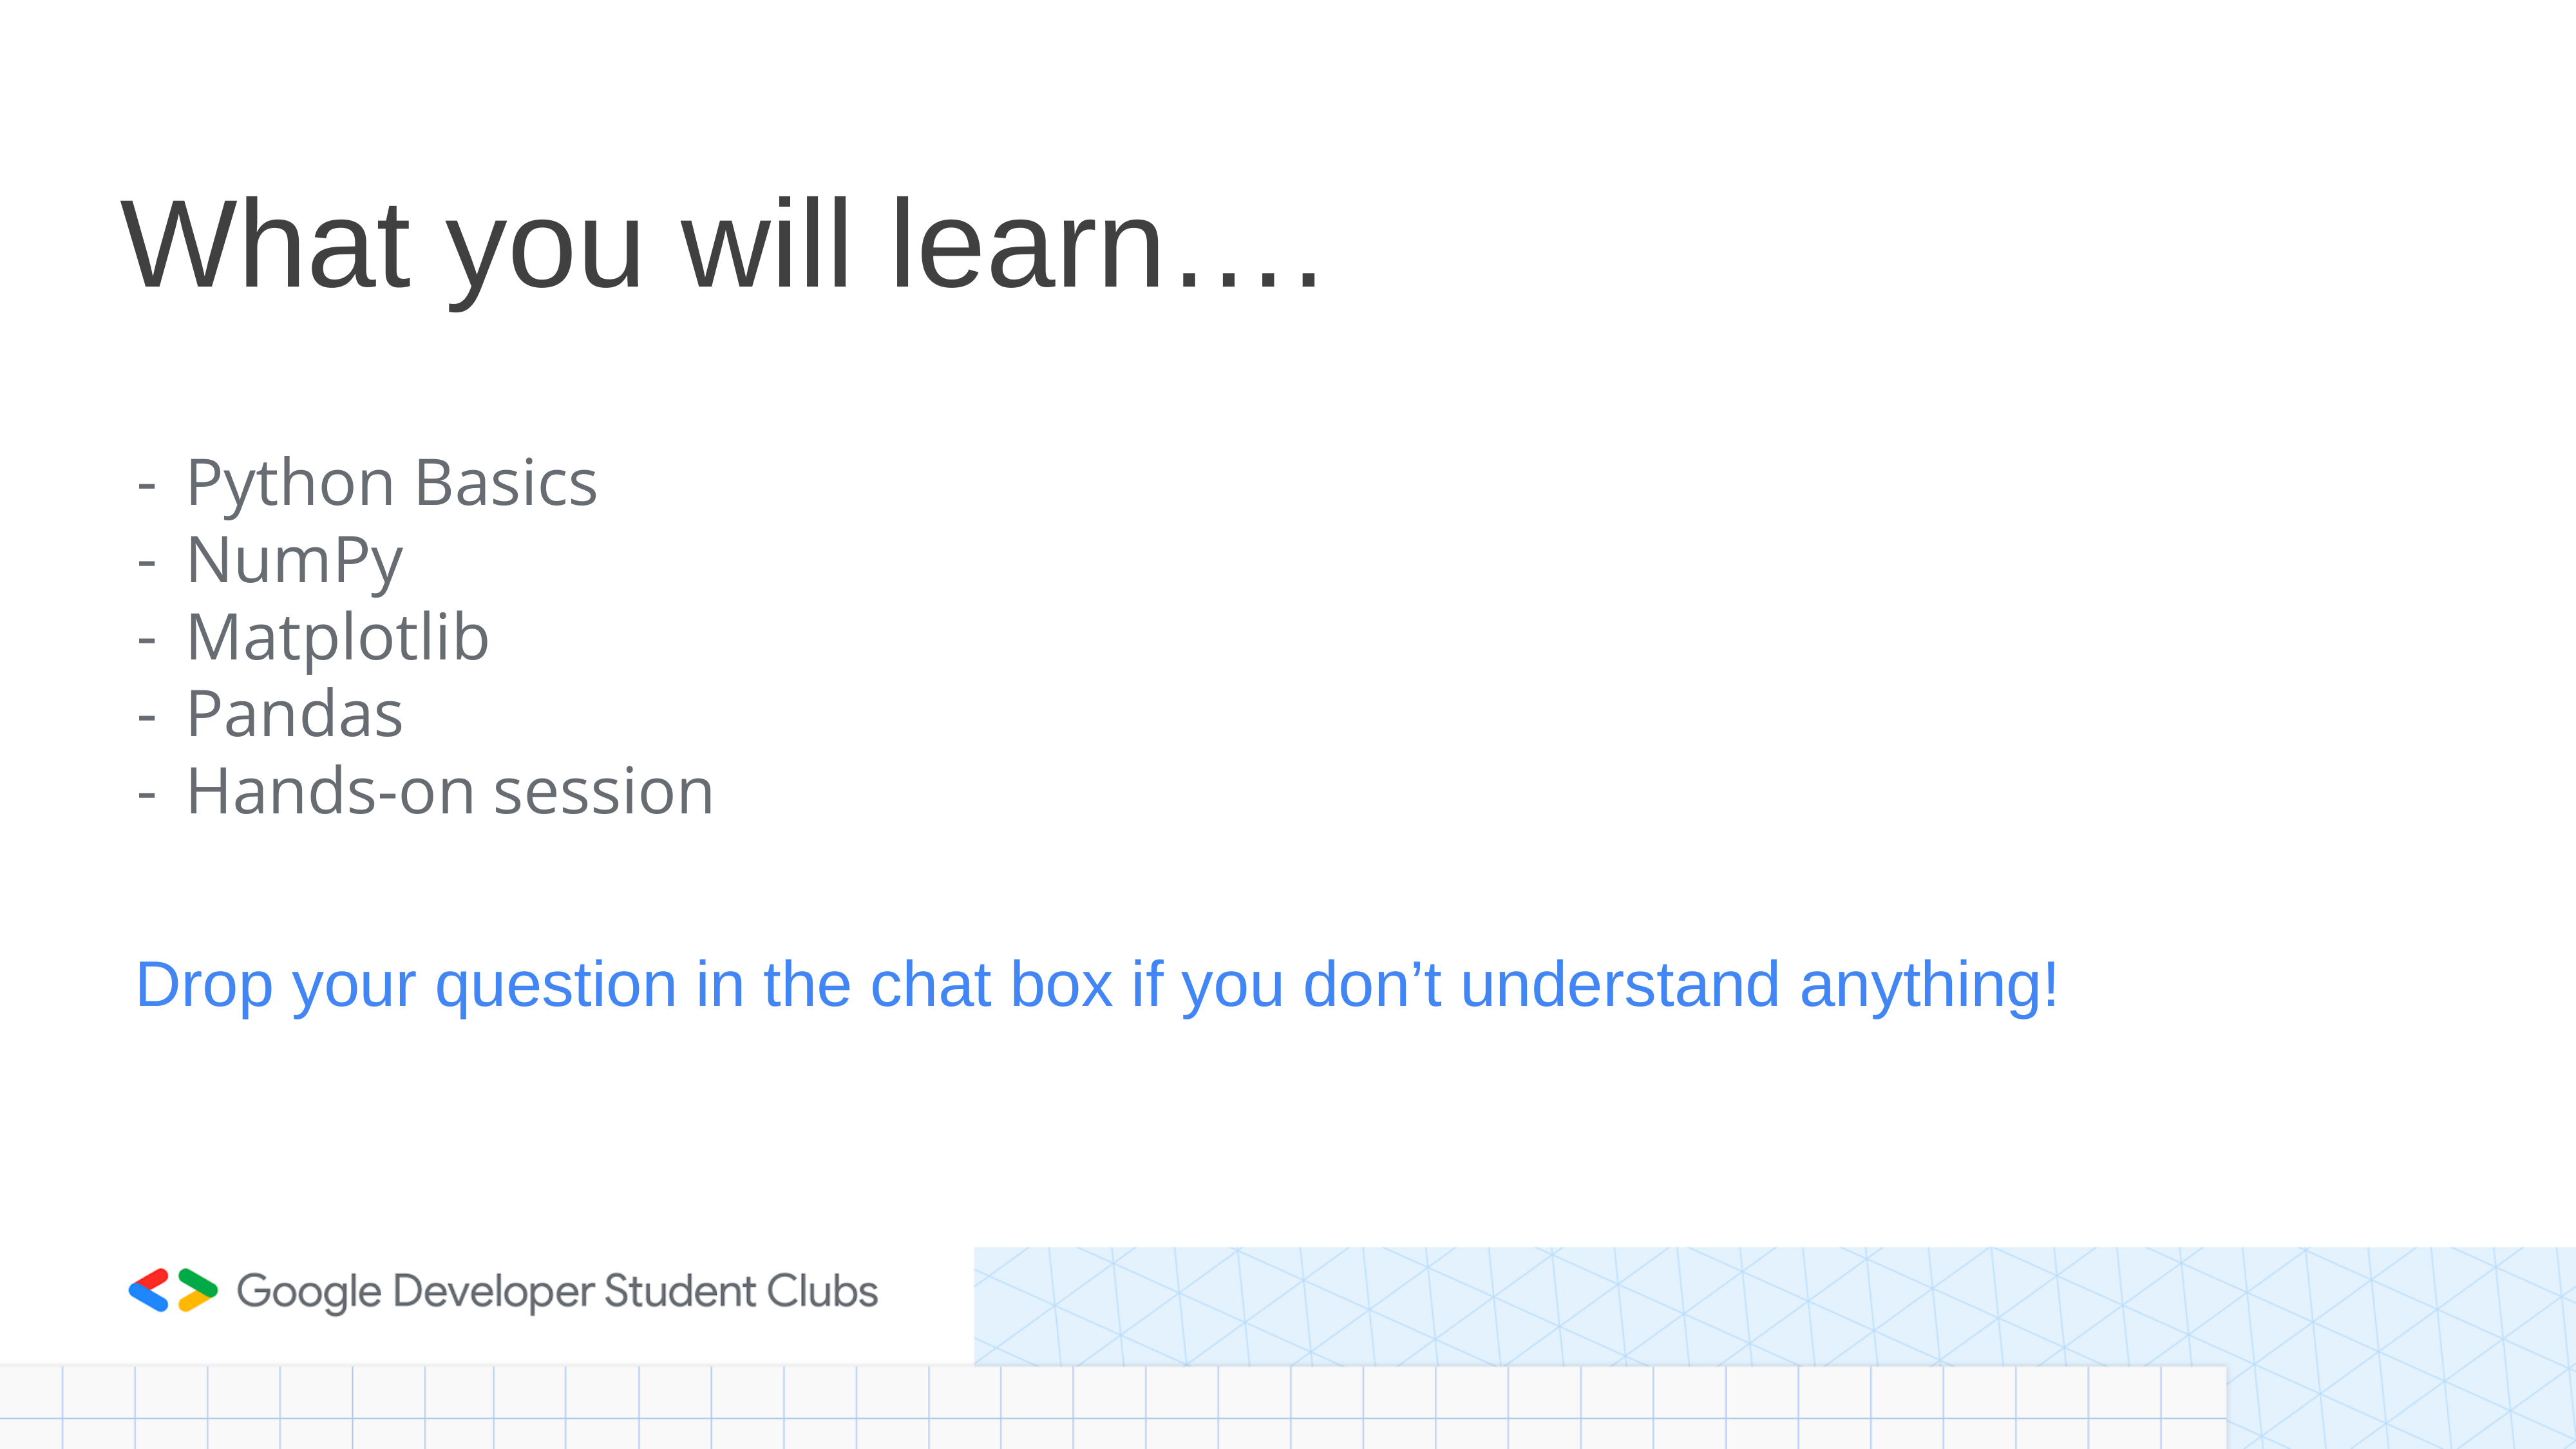

# What you will learn….
Python Basics
NumPy
Matplotlib
Pandas
Hands-on session
Drop your question in the chat box if you don’t understand anything!